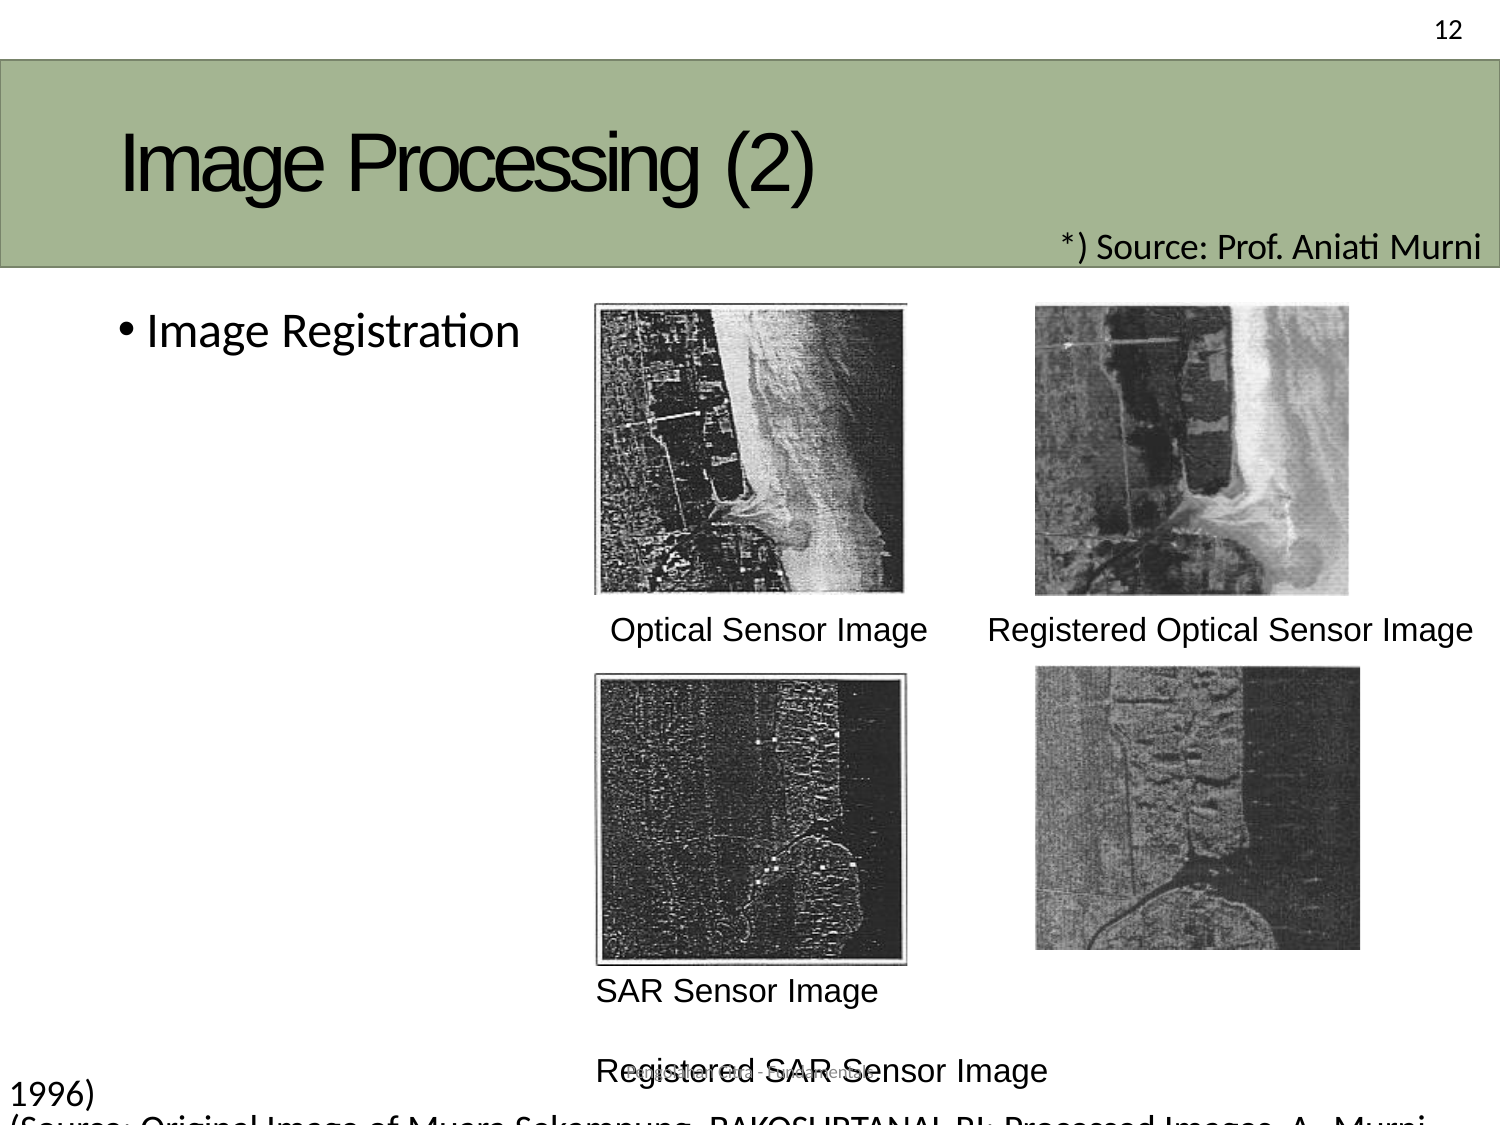

12
Image Processing (2)
*) Source: Prof. Aniati Murni
Image Registration

Optical Sensor Image
Registered Optical Sensor Image

SAR Sensor Image	Registered SAR Sensor Image
(Source: Original Image of Muara Sekampung, BAKOSURTANAL RI; Processed Images, A. Murni,
	Pengolahan Citra - Fundamentals
1996)